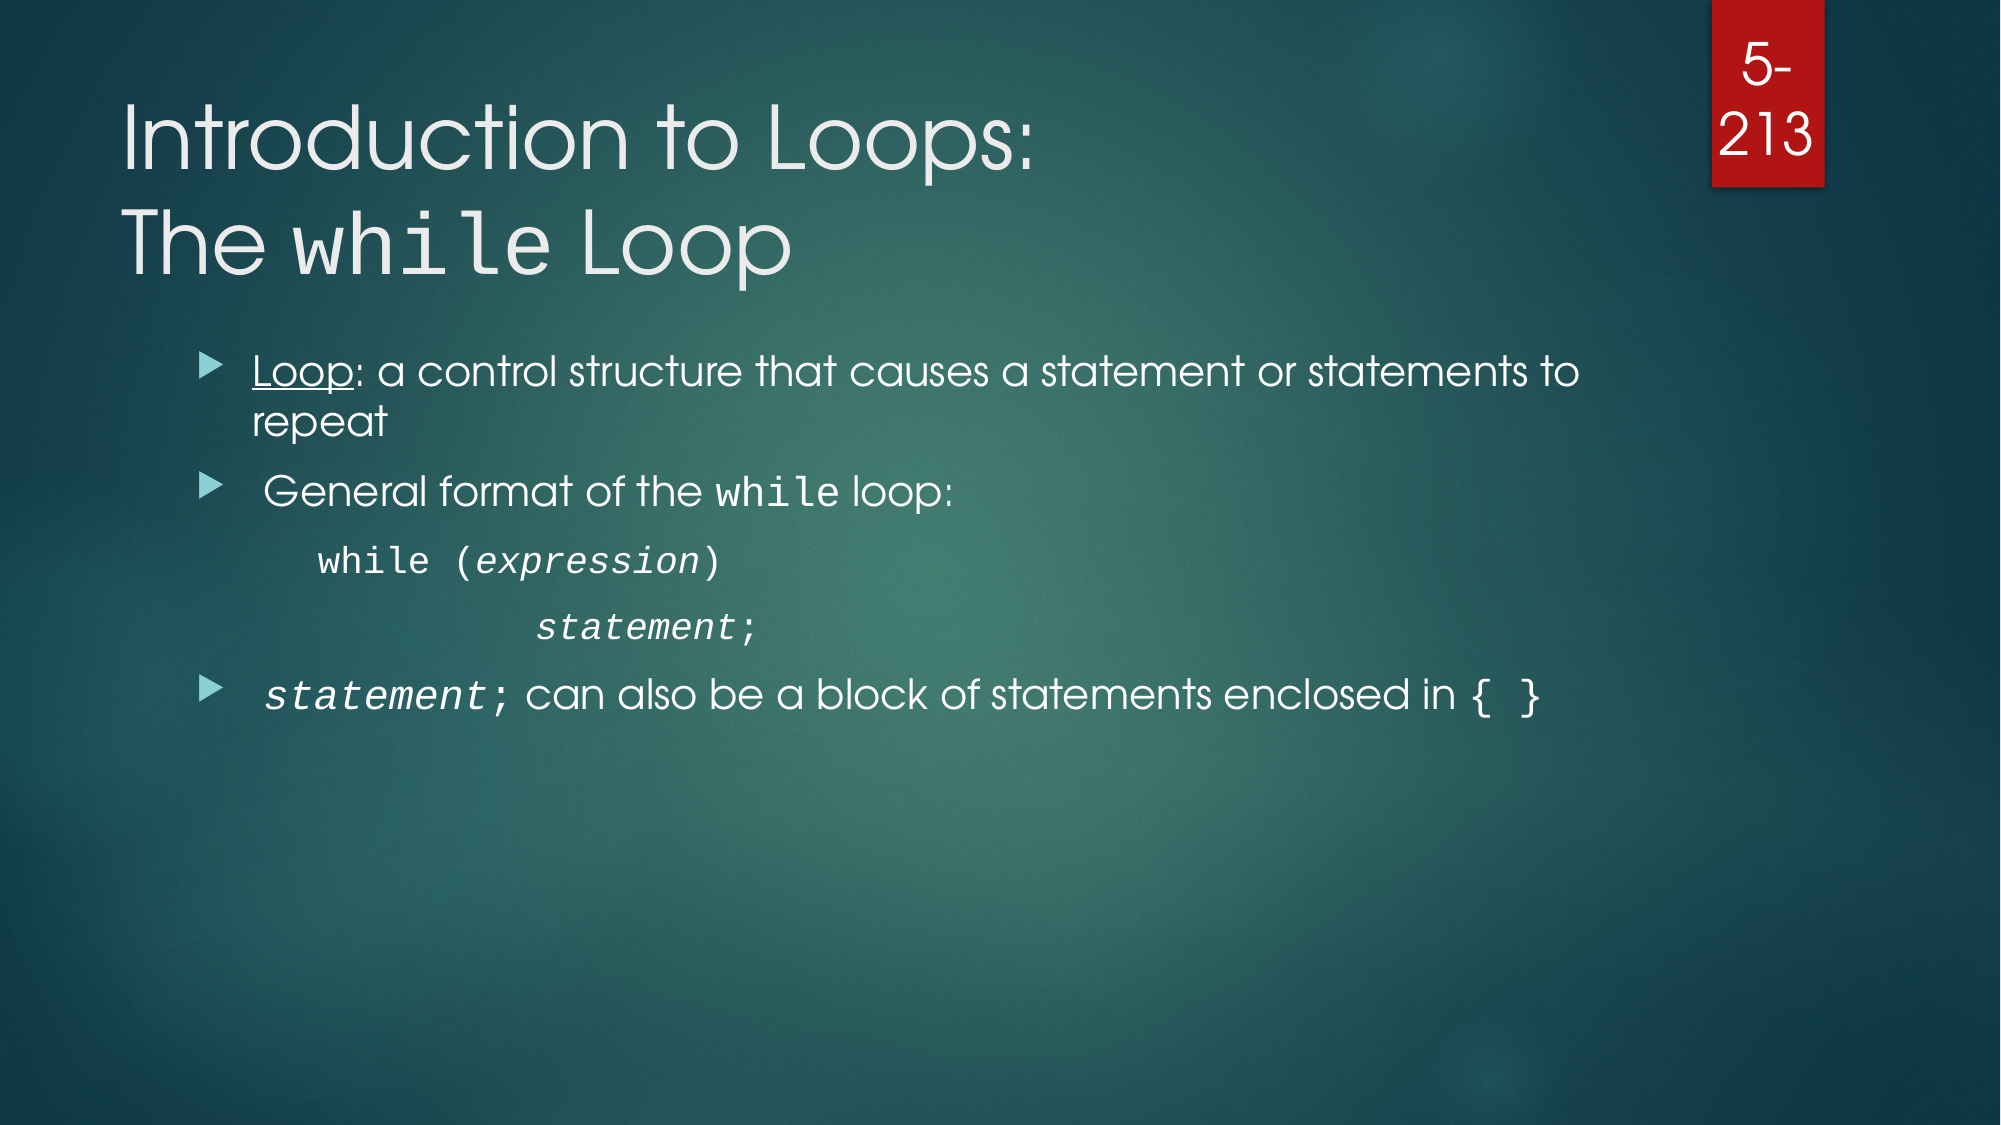

# Introduction to Loops: The while Loop
5-213
Loop: a control structure that causes a statement or statements to repeat
 General format of the while loop:
	while (expression)
		   statement;
 statement; can also be a block of statements enclosed in { }